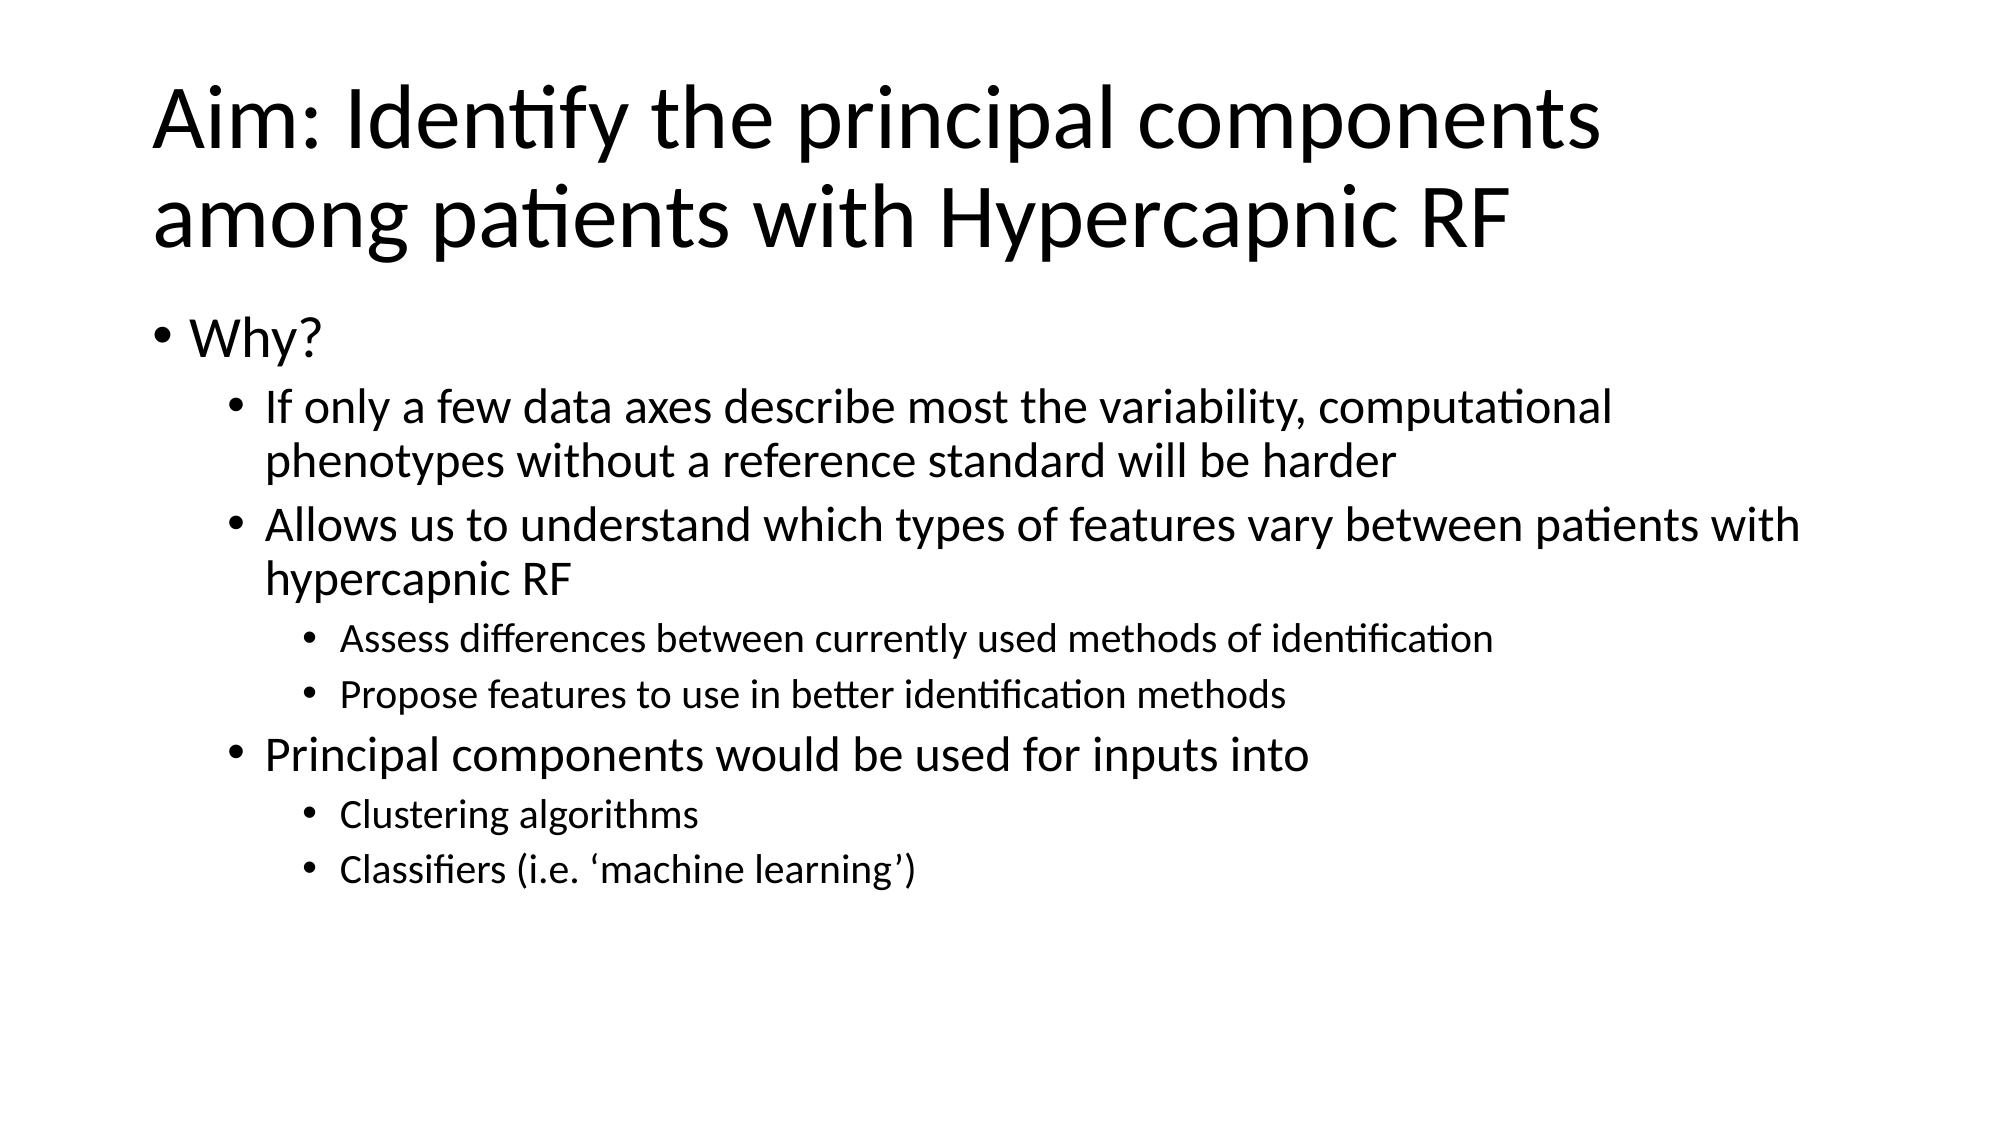

# Aim: Identify the principal components among patients with Hypercapnic RF
Why?
If only a few data axes describe most the variability, computational phenotypes without a reference standard will be harder
Allows us to understand which types of features vary between patients with hypercapnic RF
Assess differences between currently used methods of identification
Propose features to use in better identification methods
Principal components would be used for inputs into
Clustering algorithms
Classifiers (i.e. ‘machine learning’)